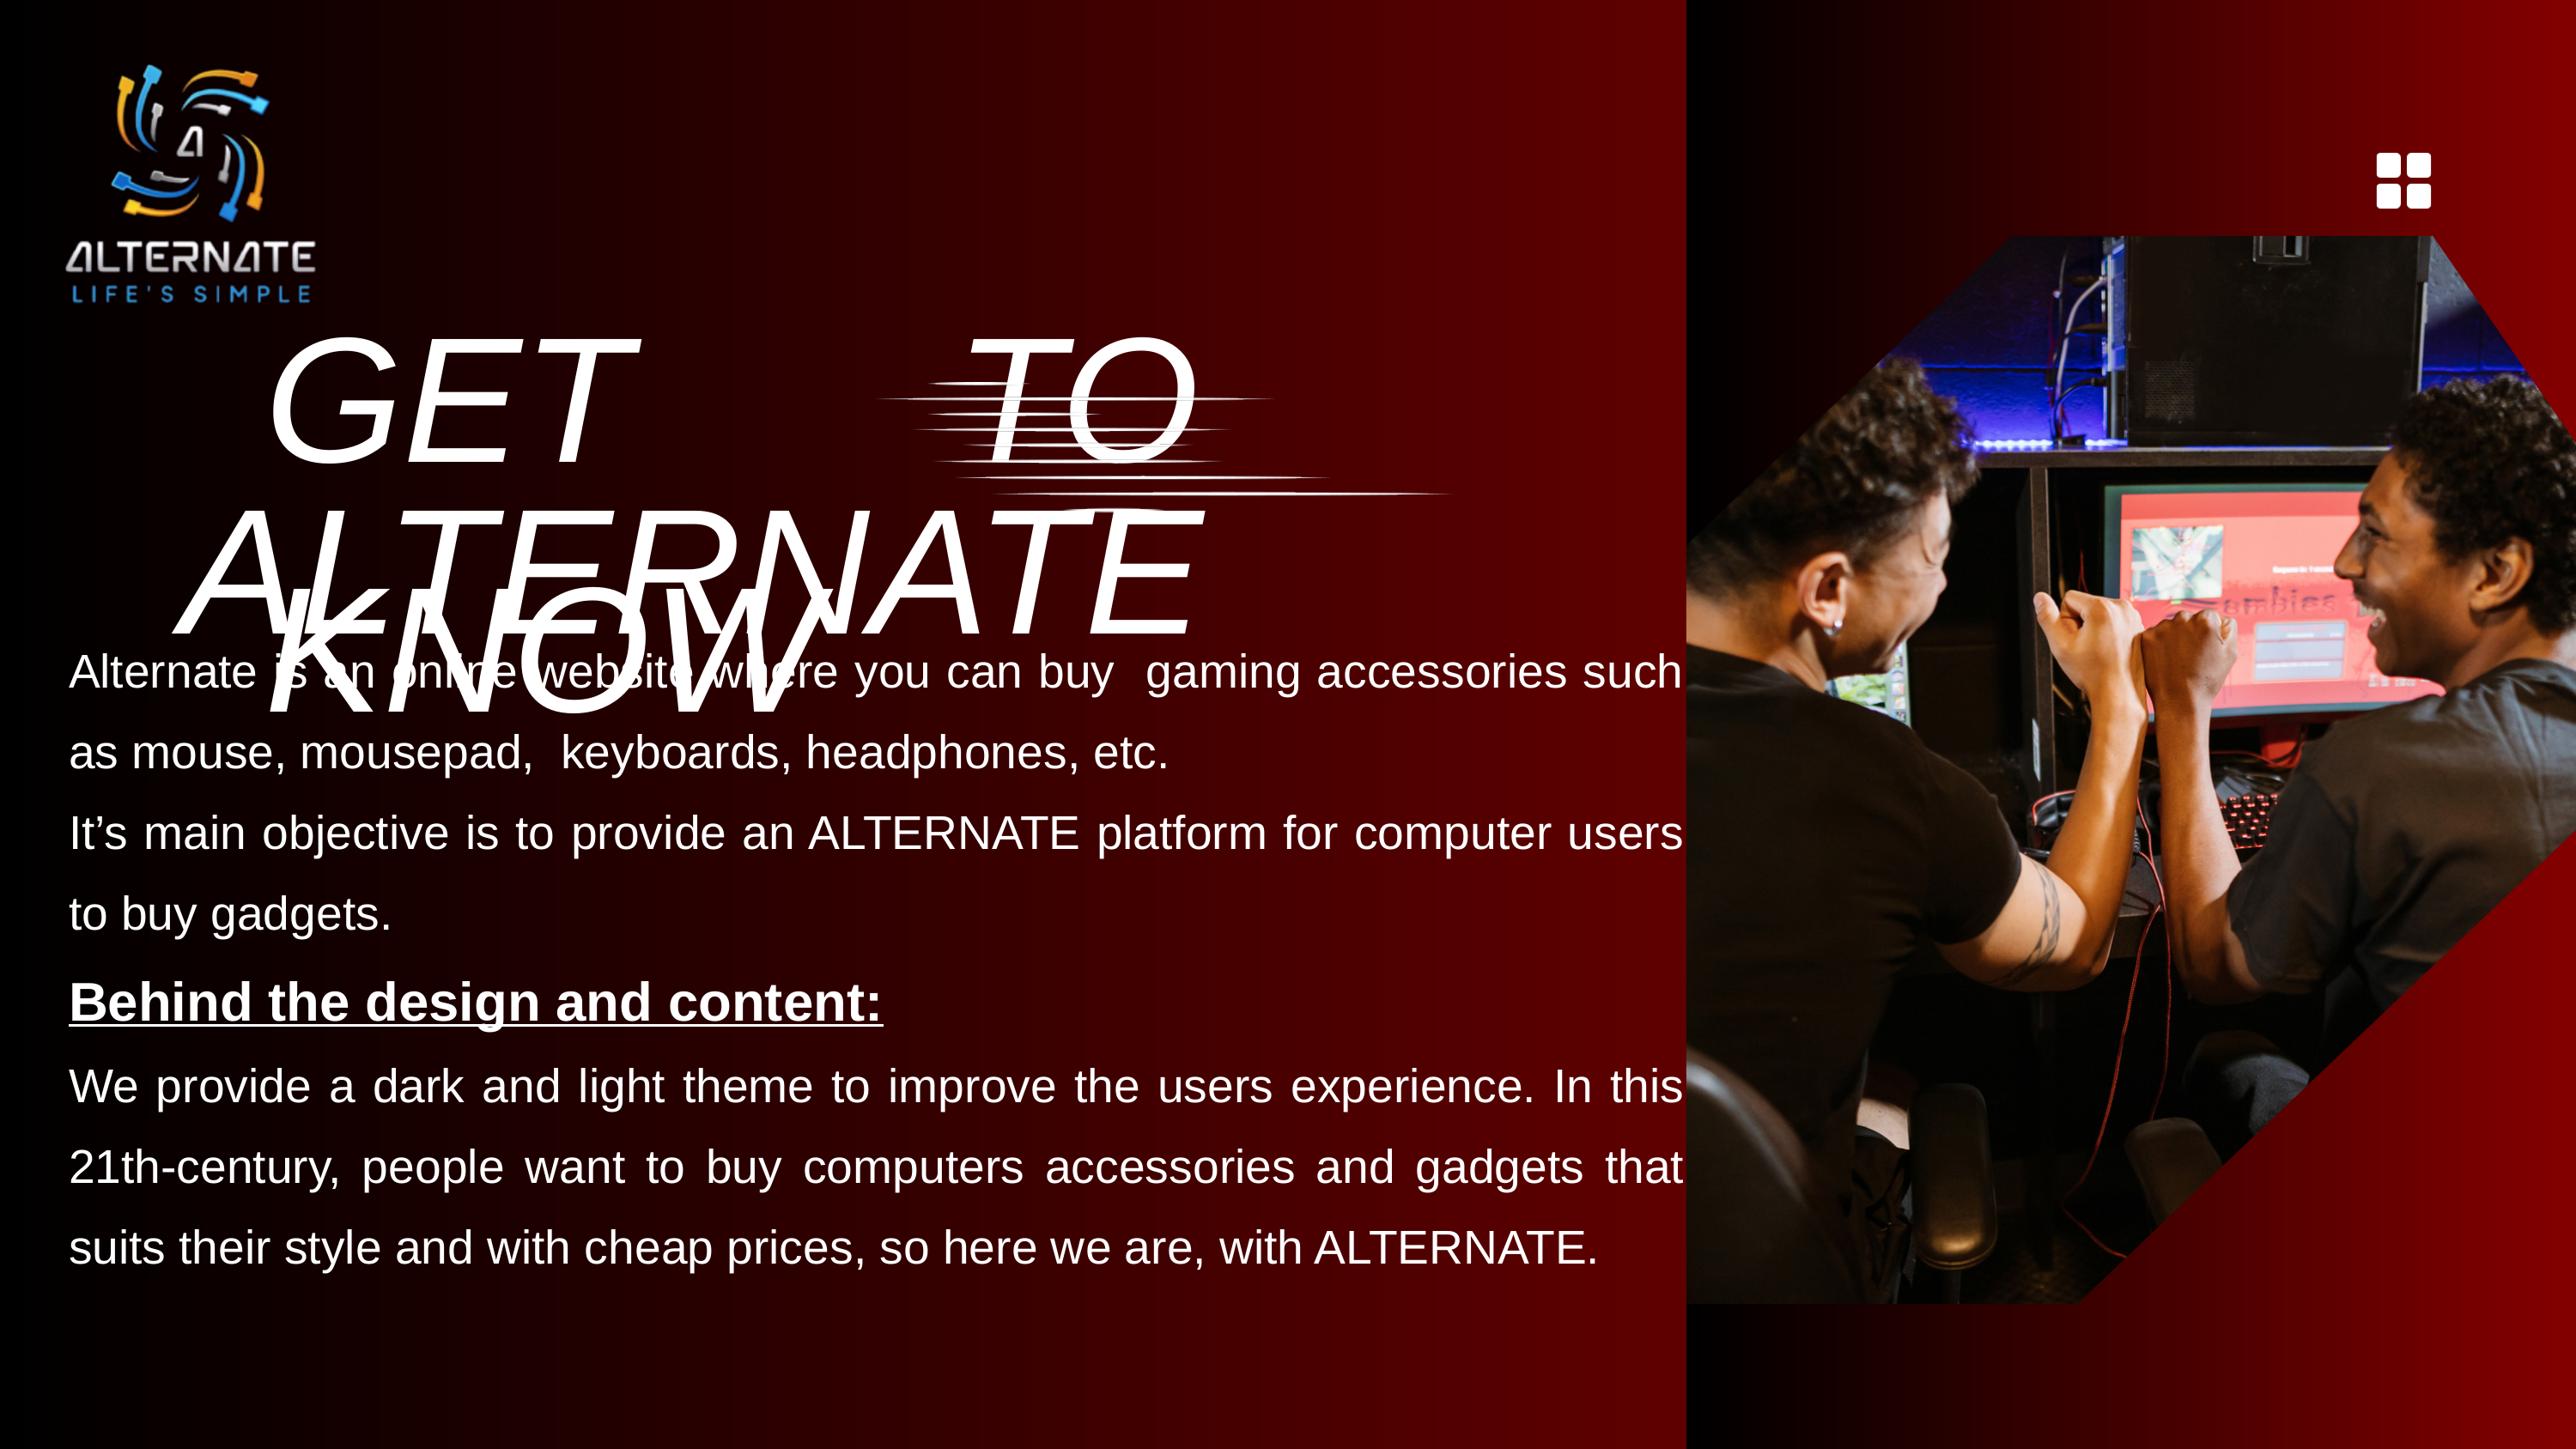

GET TO KNOW

ALTERNATE
Alternate is an online website where you can buy  gaming accessories such as mouse, mousepad,  keyboards, headphones, etc.
It’s main objective is to provide an ALTERNATE platform for computer users to buy gadgets.
Behind the design and content:
We provide a dark and light theme to improve the users experience. In this 21th-century, people want to buy computers accessories and gadgets that suits their style and with cheap prices, so here we are, with ALTERNATE.